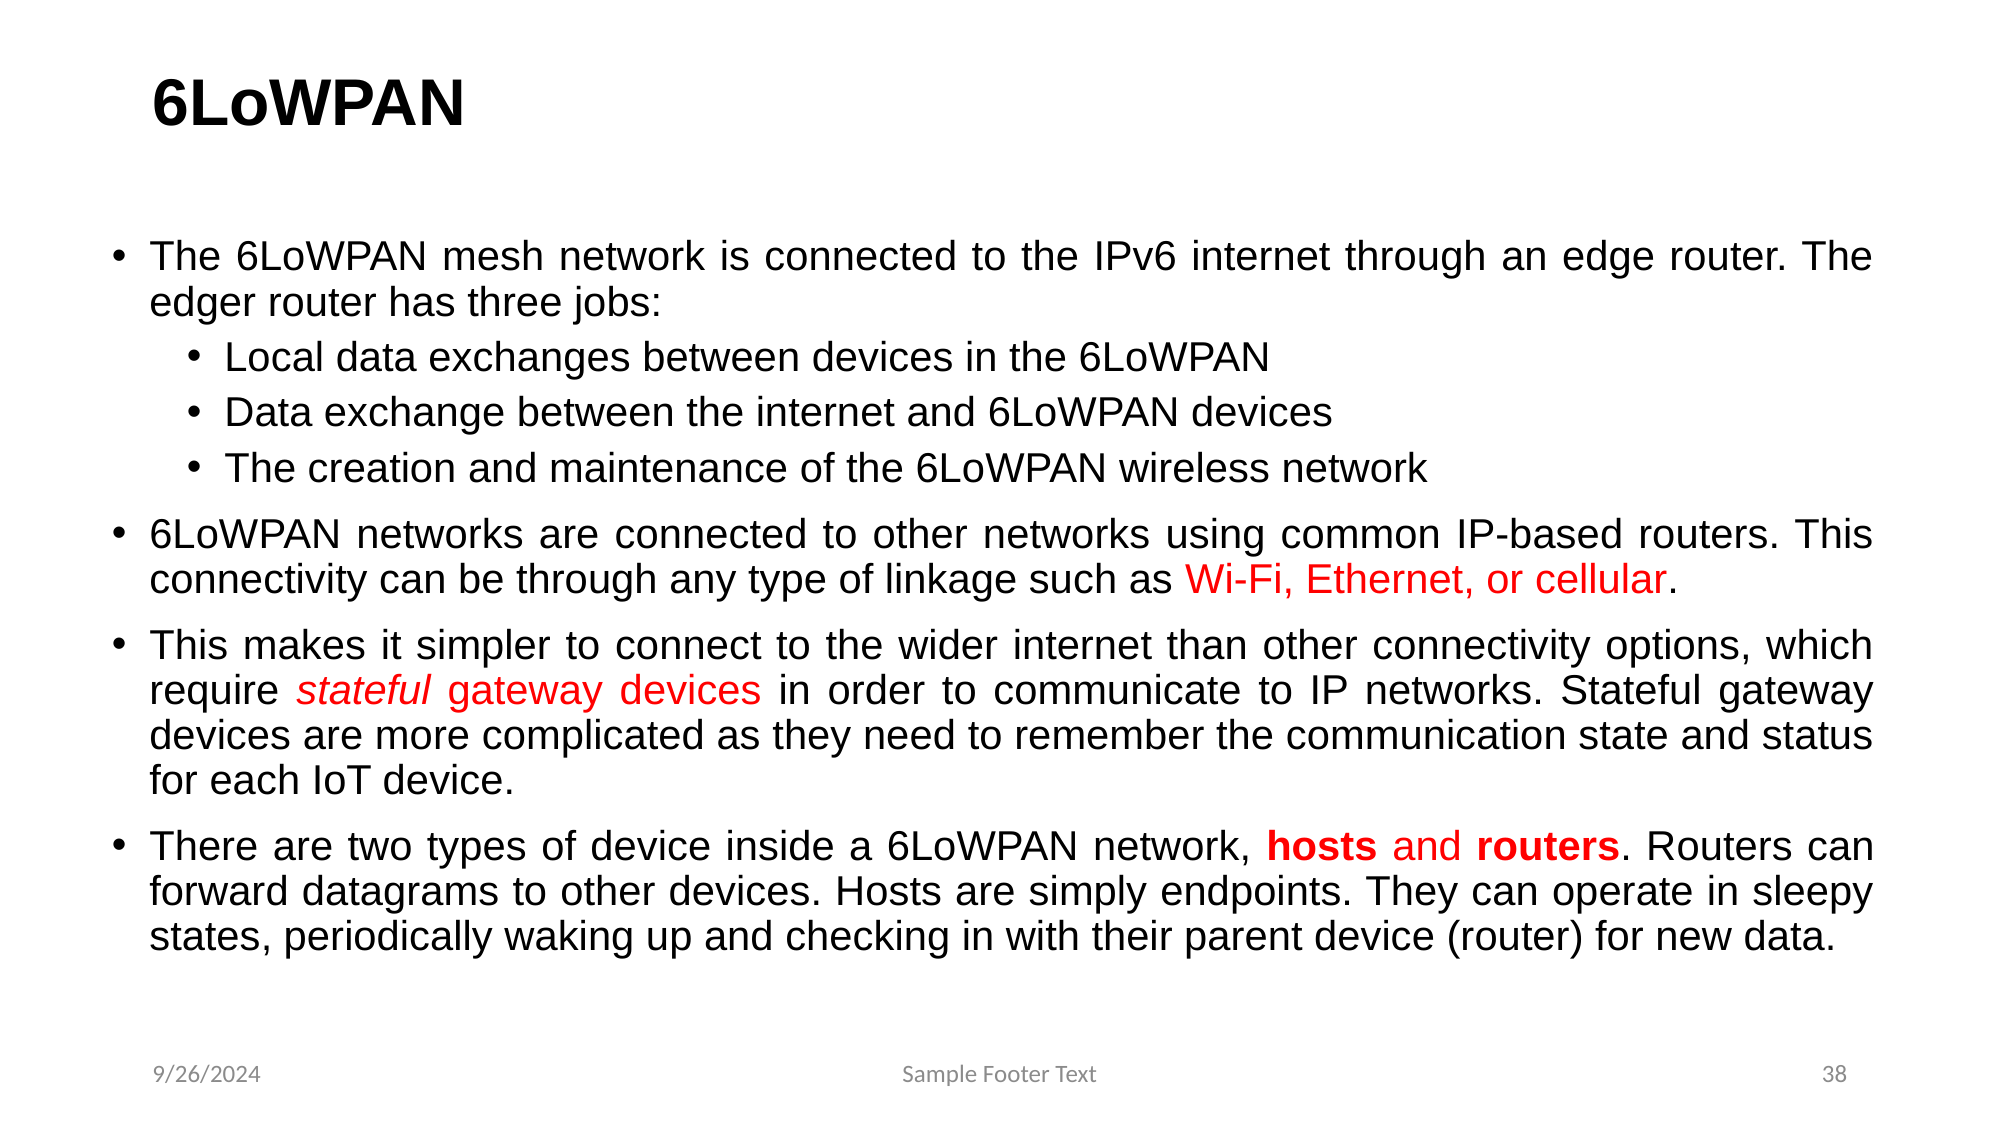

# 6LoWPAN
The 6LoWPAN mesh network is connected to the IPv6 internet through an edge router. The edger router has three jobs:
Local data exchanges between devices in the 6LoWPAN
Data exchange between the internet and 6LoWPAN devices
The creation and maintenance of the 6LoWPAN wireless network
6LoWPAN networks are connected to other networks using common IP-based routers. This connectivity can be through any type of linkage such as Wi-Fi, Ethernet, or cellular.
This makes it simpler to connect to the wider internet than other connectivity options, which require stateful gateway devices in order to communicate to IP networks. Stateful gateway devices are more complicated as they need to remember the communication state and status for each IoT device.
There are two types of device inside a 6LoWPAN network, hosts and routers. Routers can forward datagrams to other devices. Hosts are simply endpoints. They can operate in sleepy states, periodically waking up and checking in with their parent device (router) for new data.

9/26/2024
Sample Footer Text
38